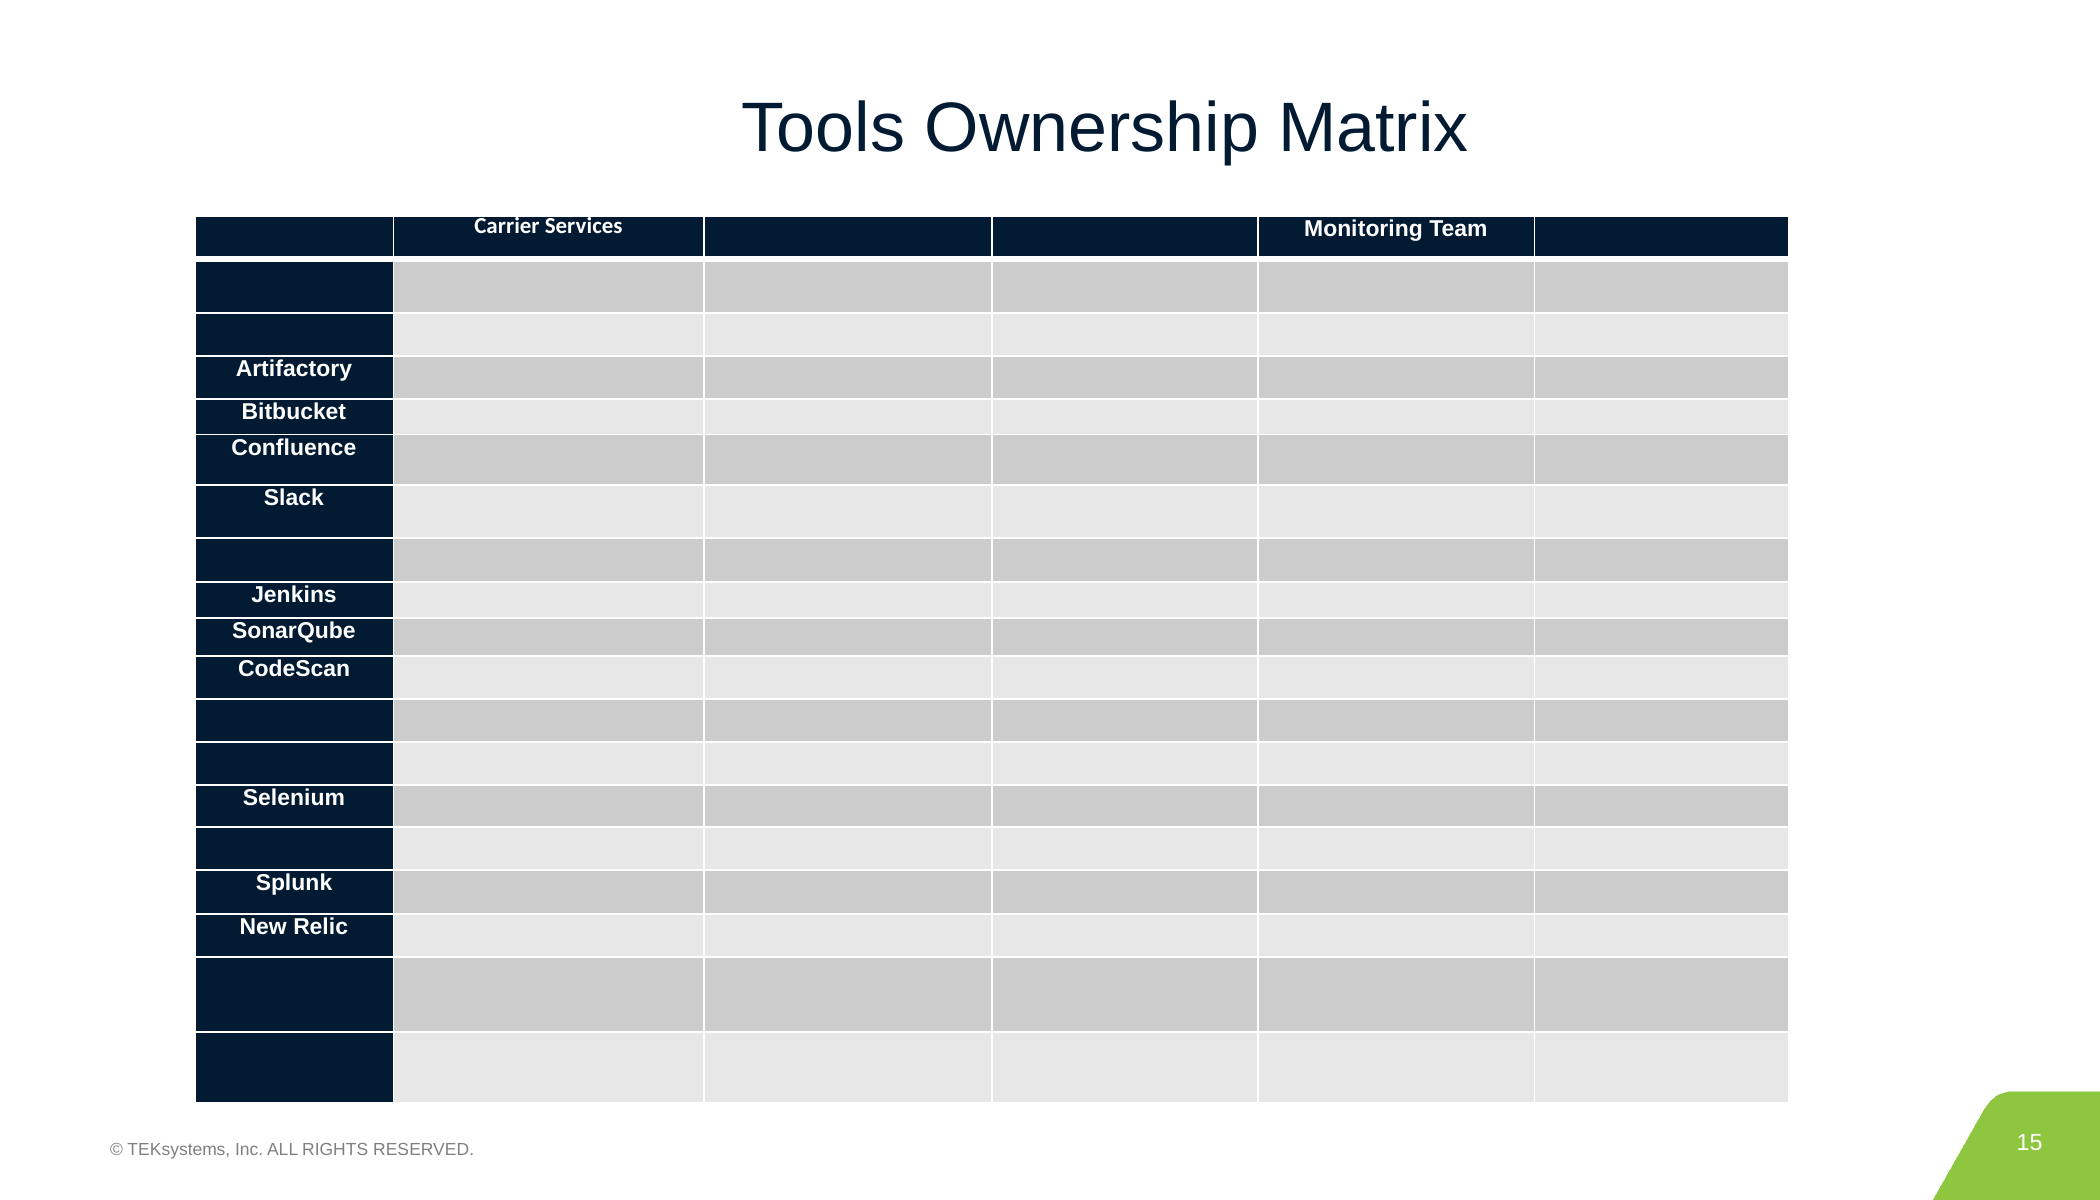

# Tools Ownership Matrix
|  | Carrier Services |  |  | Monitoring Team |  |
| --- | --- | --- | --- | --- | --- |
|  |  |  |  |  |  |
|  |  |  |  |  |  |
| Artifactory |  |  |  |  |  |
| Bitbucket |  |  |  |  |  |
| Confluence |  |  |  |  |  |
| Slack |  |  |  |  |  |
|  |  |  |  |  |  |
| Jenkins |  |  |  |  |  |
| SonarQube |  |  |  |  |  |
| CodeScan |  |  |  |  |  |
|  |  |  |  |  |  |
|  |  |  |  |  |  |
| Selenium |  |  |  |  |  |
|  |  |  |  |  |  |
| Splunk |  |  |  |  |  |
| New Relic |  |  |  |  |  |
|  |  |  |  |  |  |
|  |  |  |  |  |  |

15